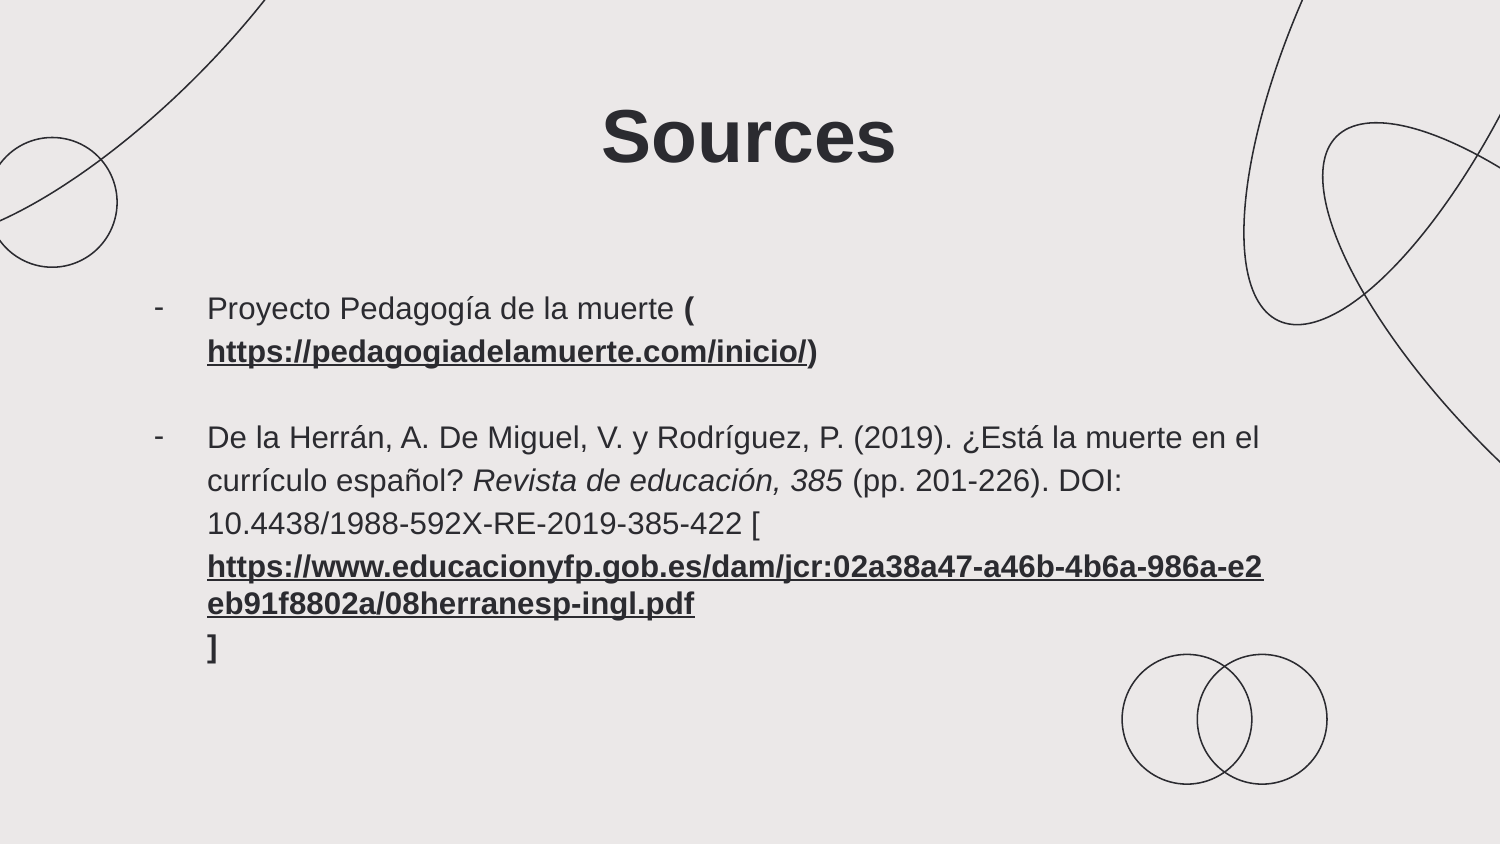

# Sources
Proyecto Pedagogía de la muerte (https://pedagogiadelamuerte.com/inicio/)

De la Herrán, A. De Miguel, V. y Rodríguez, P. (2019). ¿Está la muerte en el currículo español? Revista de educación, 385 (pp. 201-226). DOI: 10.4438/1988-592X-RE-2019-385-422 [https://www.educacionyfp.gob.es/dam/jcr:02a38a47-a46b-4b6a-986a-e2eb91f8802a/08herranesp-ingl.pdf]